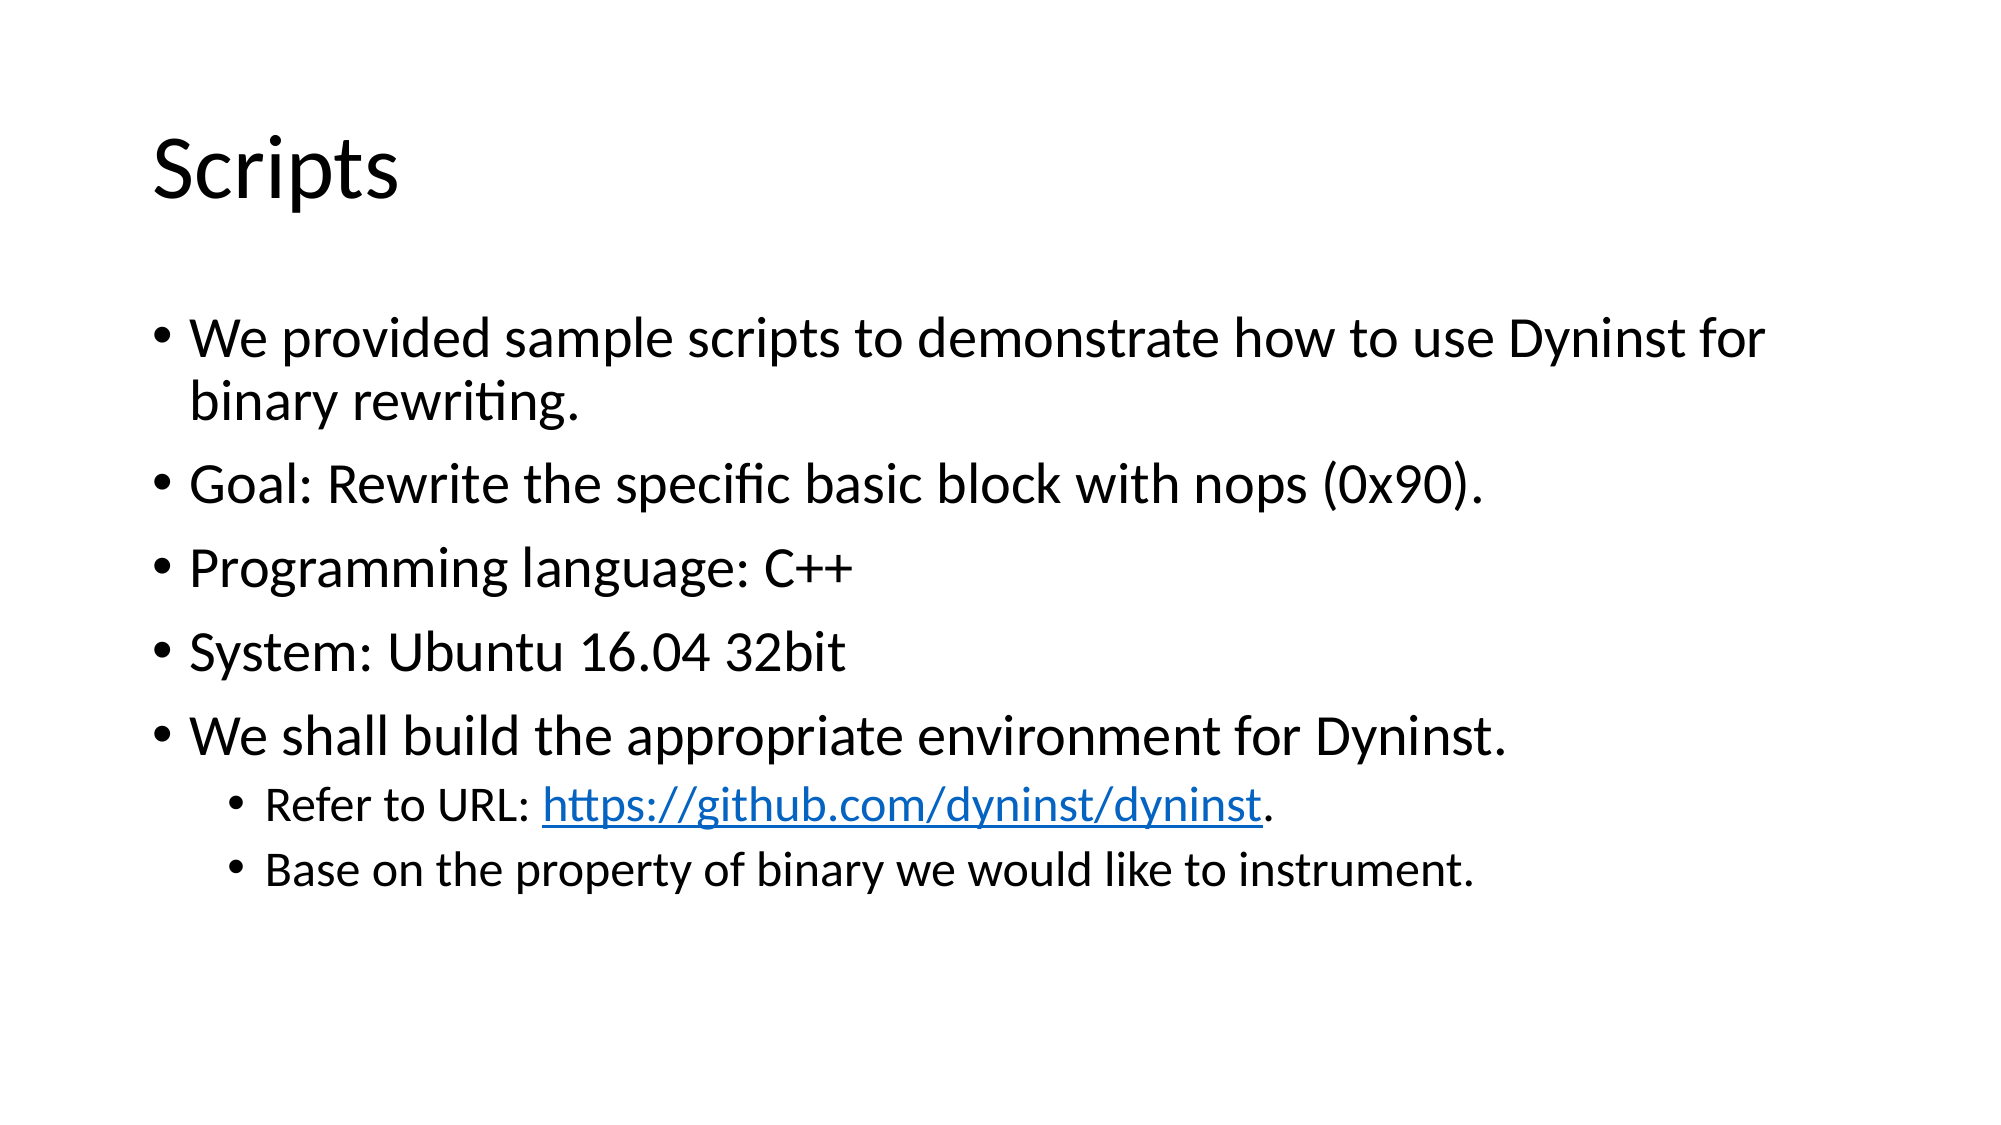

# Scripts
We provided sample scripts to demonstrate how to use Dyninst for binary rewriting.
Goal: Rewrite the specific basic block with nops (0x90).
Programming language: C++
System: Ubuntu 16.04 32bit
We shall build the appropriate environment for Dyninst.
Refer to URL: https://github.com/dyninst/dyninst.
Base on the property of binary we would like to instrument.